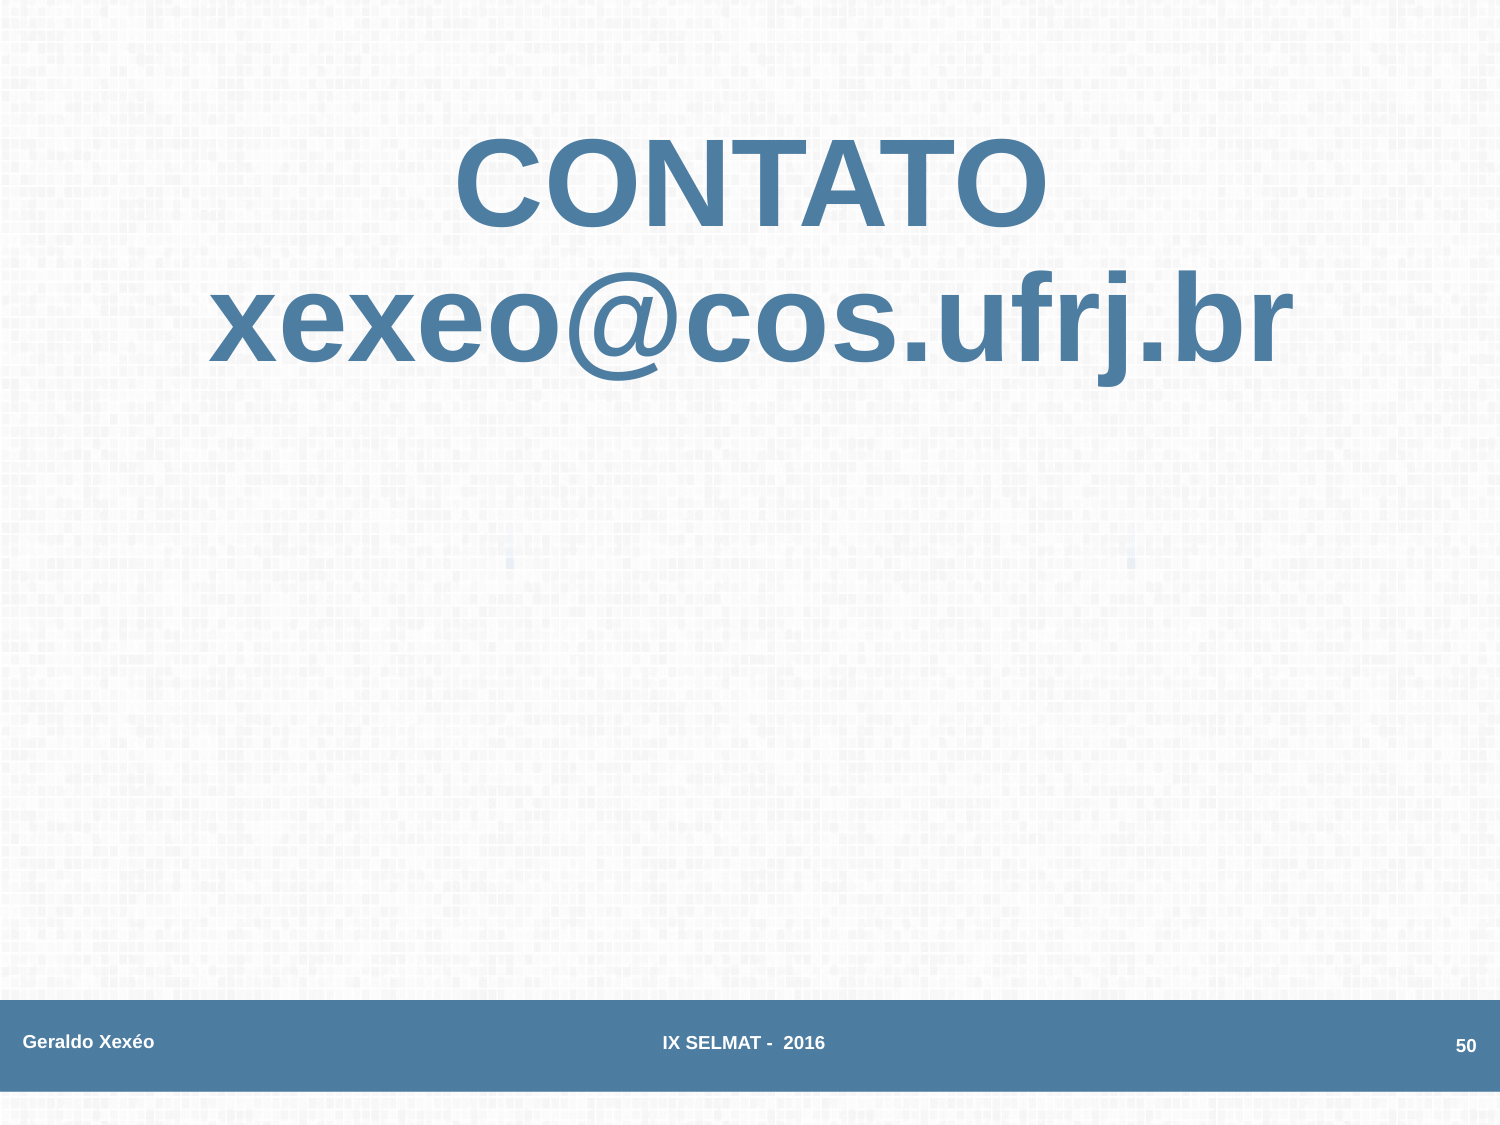

# CONTATO xexeo@cos.ufrj.br
Geraldo Xexéo
IX SELMAT -  2016
50